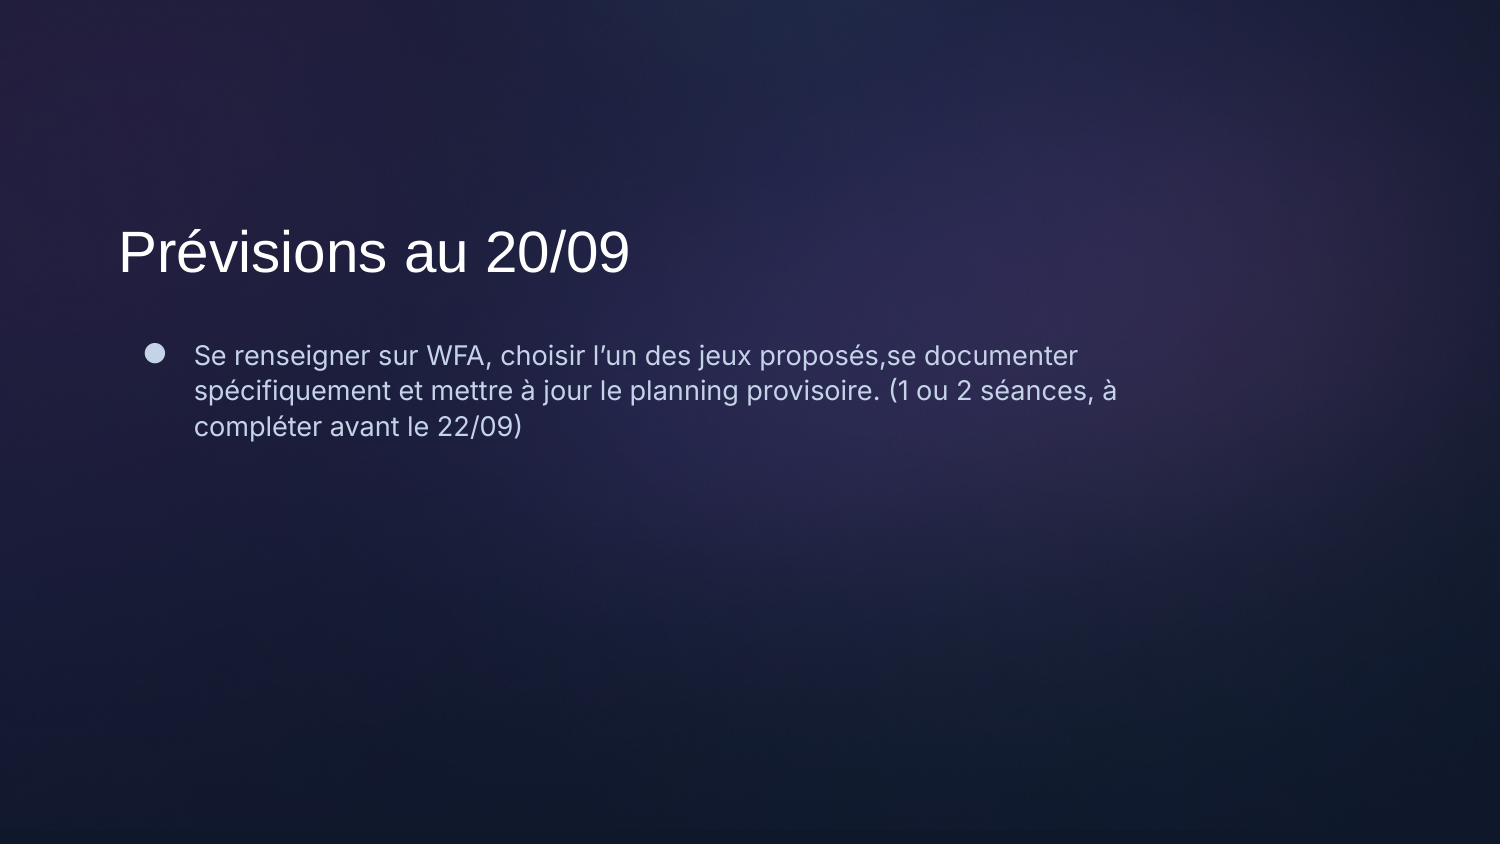

# Prévisions au 20/09
Se renseigner sur WFA, choisir l’un des jeux proposés,se documenter spécifiquement et mettre à jour le planning provisoire. (1 ou 2 séances, à compléter avant le 22/09)